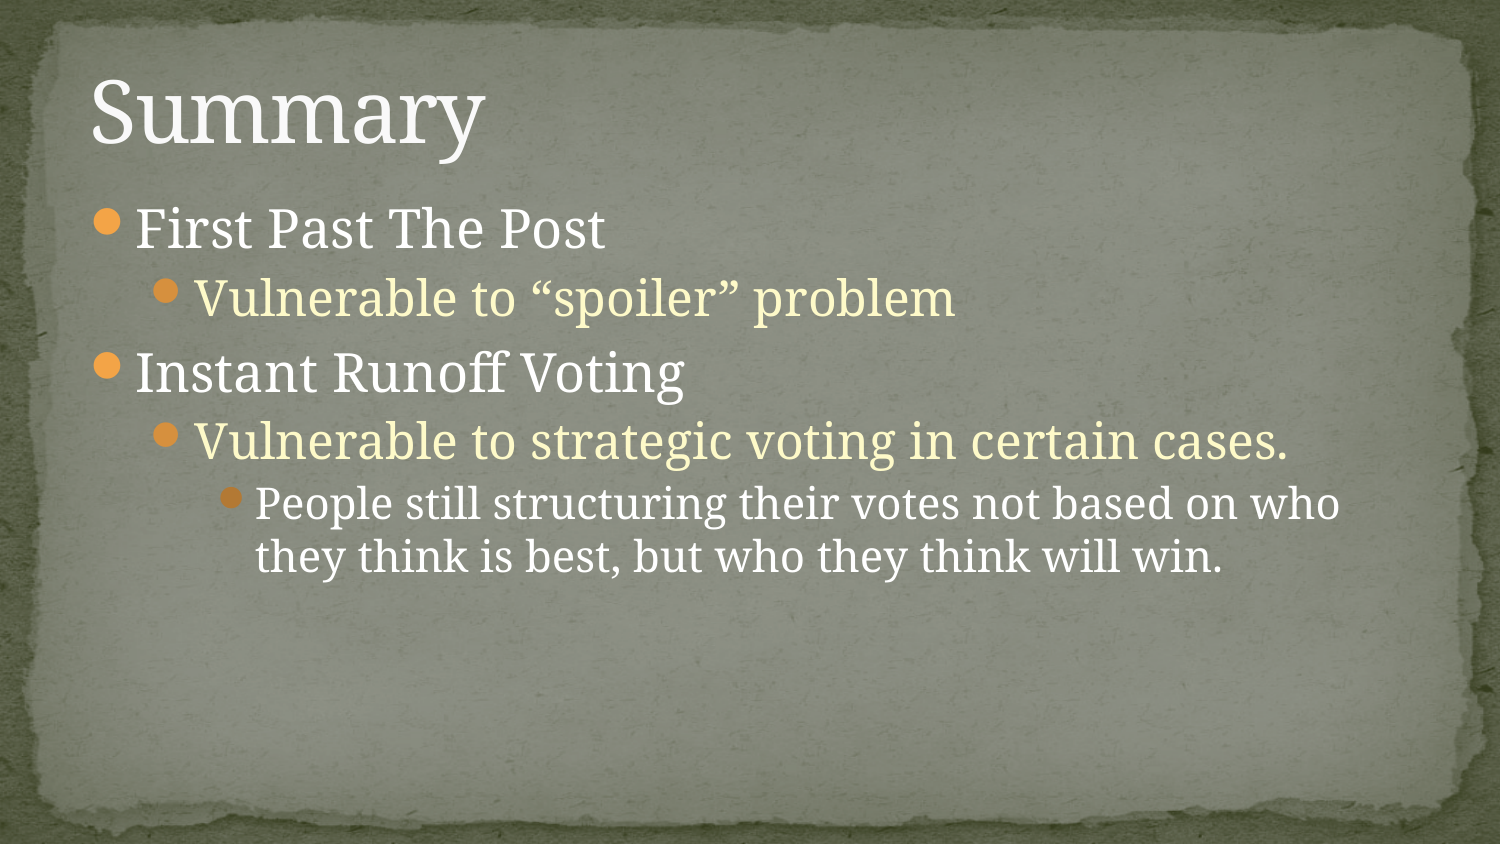

# Summary
First Past The Post
Vulnerable to “spoiler” problem
Instant Runoff Voting
Vulnerable to strategic voting in certain cases.
People still structuring their votes not based on who they think is best, but who they think will win.